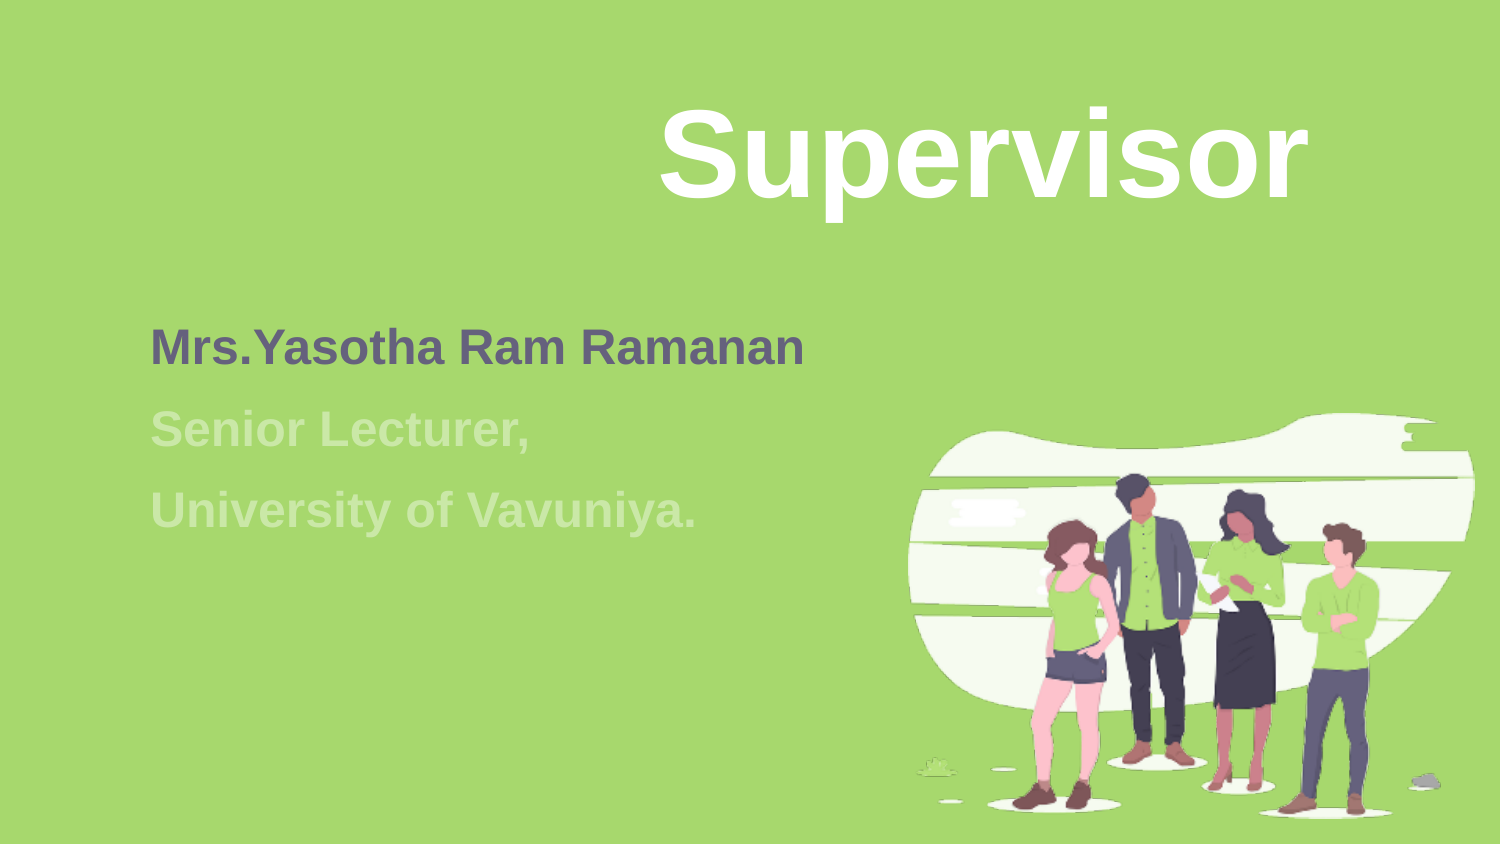

Supervisor
Mrs.Yasotha Ram Ramanan
Senior Lecturer,
University of Vavuniya.

2